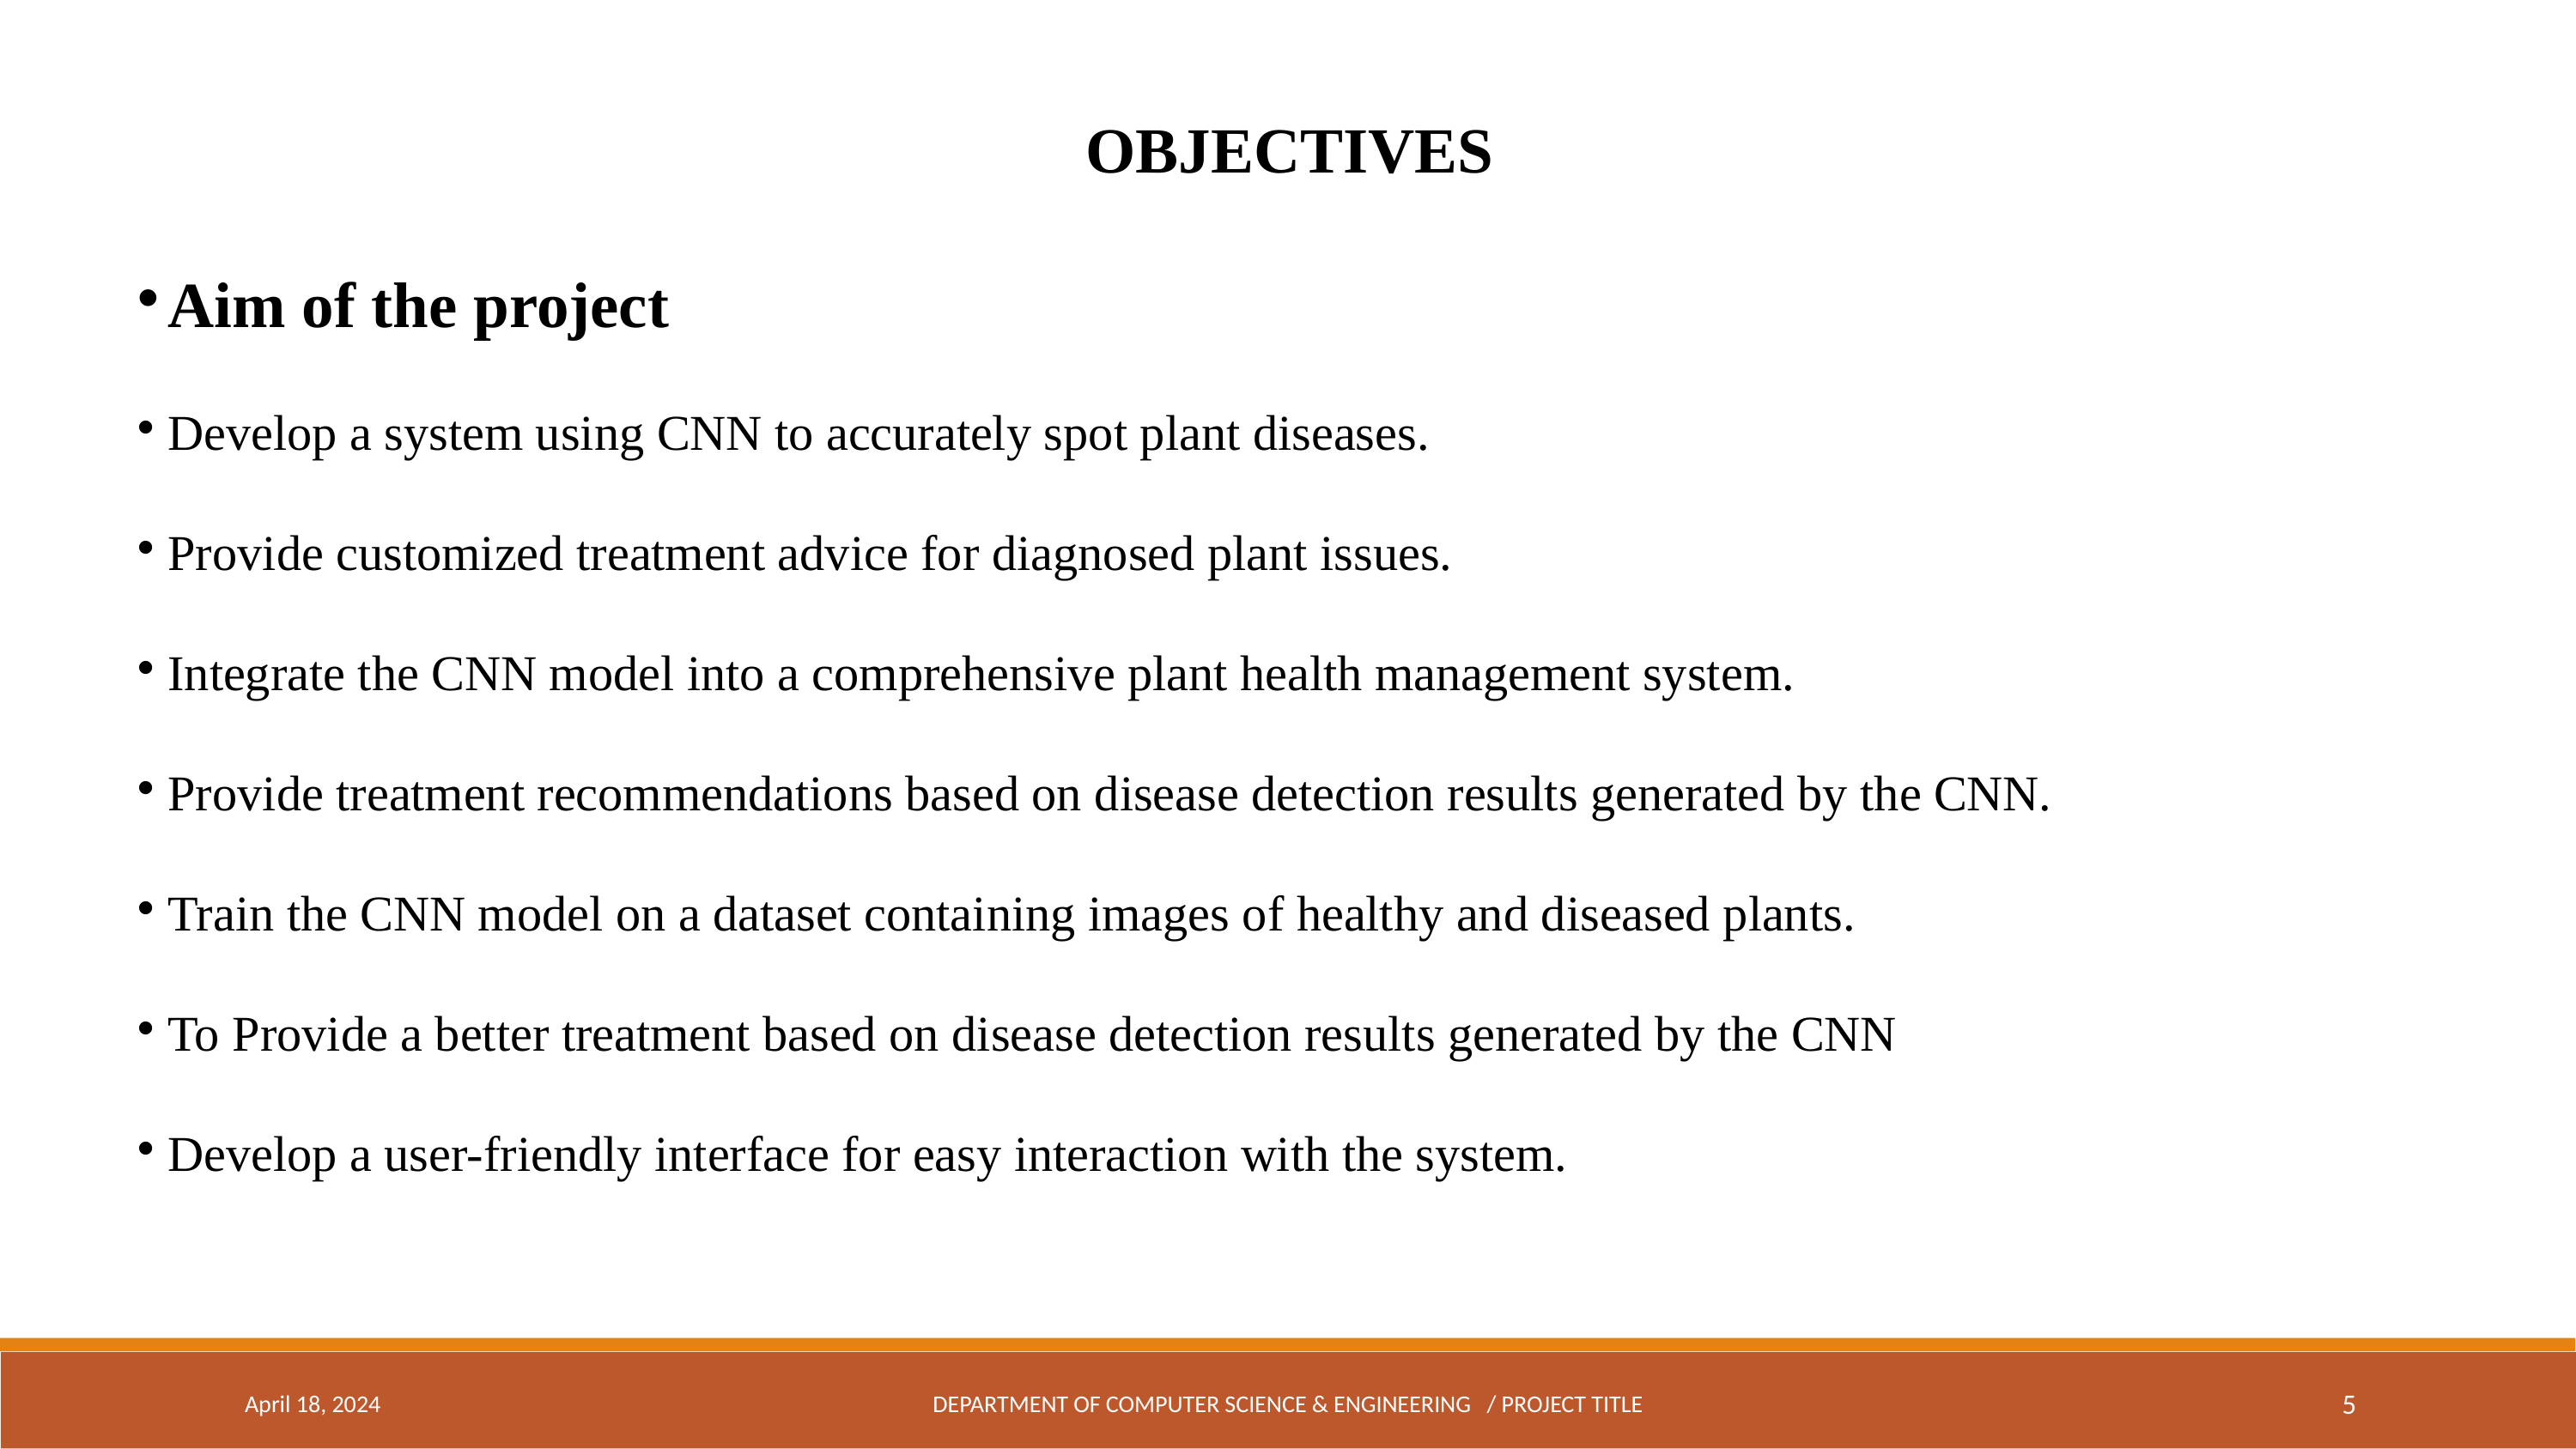

OBJECTIVES
Aim of the project
Develop a system using CNN to accurately spot plant diseases.
Provide customized treatment advice for diagnosed plant issues.
Integrate the CNN model into a comprehensive plant health management system.
Provide treatment recommendations based on disease detection results generated by the CNN.
Train the CNN model on a dataset containing images of healthy and diseased plants.
To Provide a better treatment based on disease detection results generated by the CNN
Develop a user-friendly interface for easy interaction with the system.

April 18, 2024
DEPARTMENT OF COMPUTER SCIENCE & ENGINEERING   / PROJECT TITLE
5